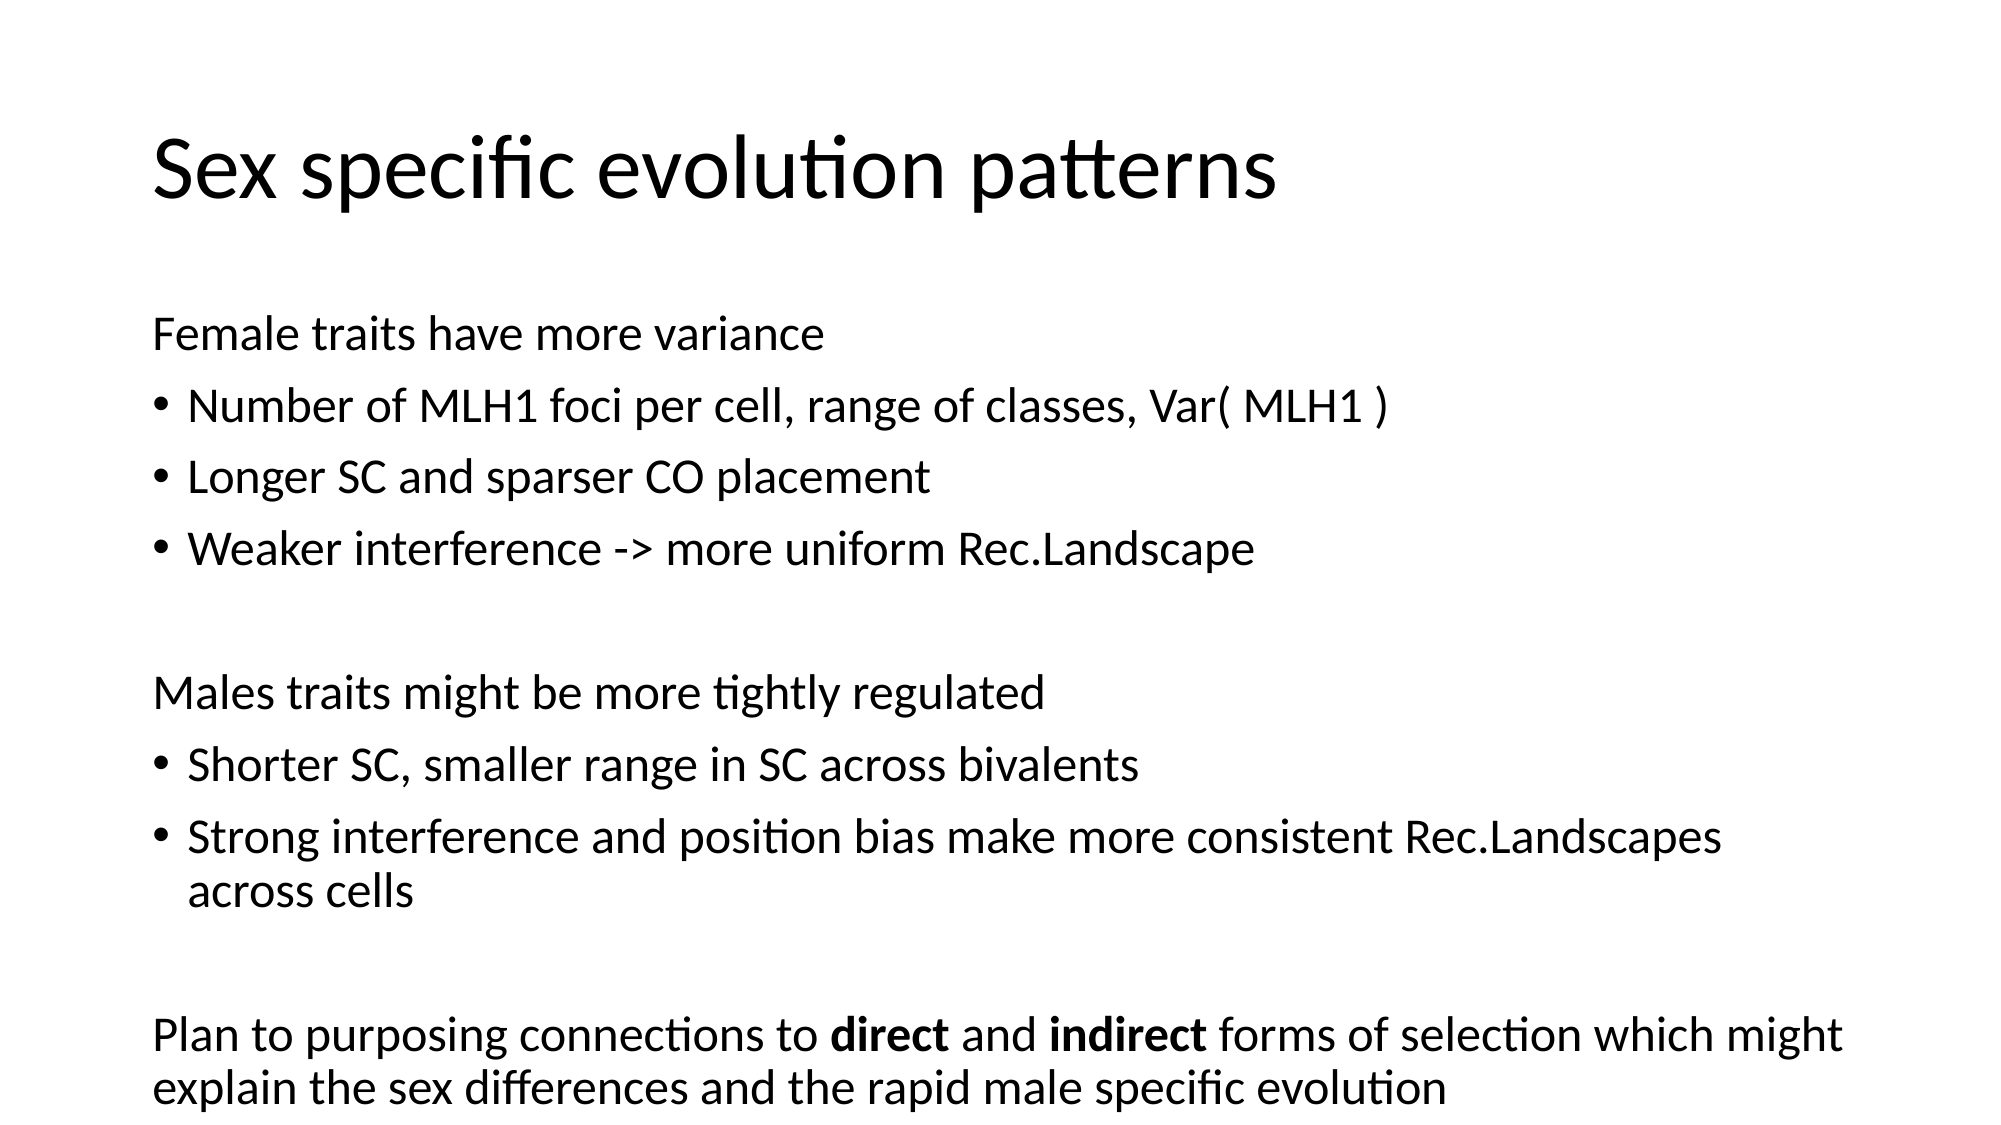

# Sex specific evolution patterns
Female traits have more variance
Number of MLH1 foci per cell, range of classes, Var( MLH1 )
Longer SC and sparser CO placement
Weaker interference -> more uniform Rec.Landscape

Males traits might be more tightly regulated
Shorter SC, smaller range in SC across bivalents
Strong interference and position bias make more consistent Rec.Landscapes across cells

Plan to purposing connections to direct and indirect forms of selection which might explain the sex differences and the rapid male specific evolution